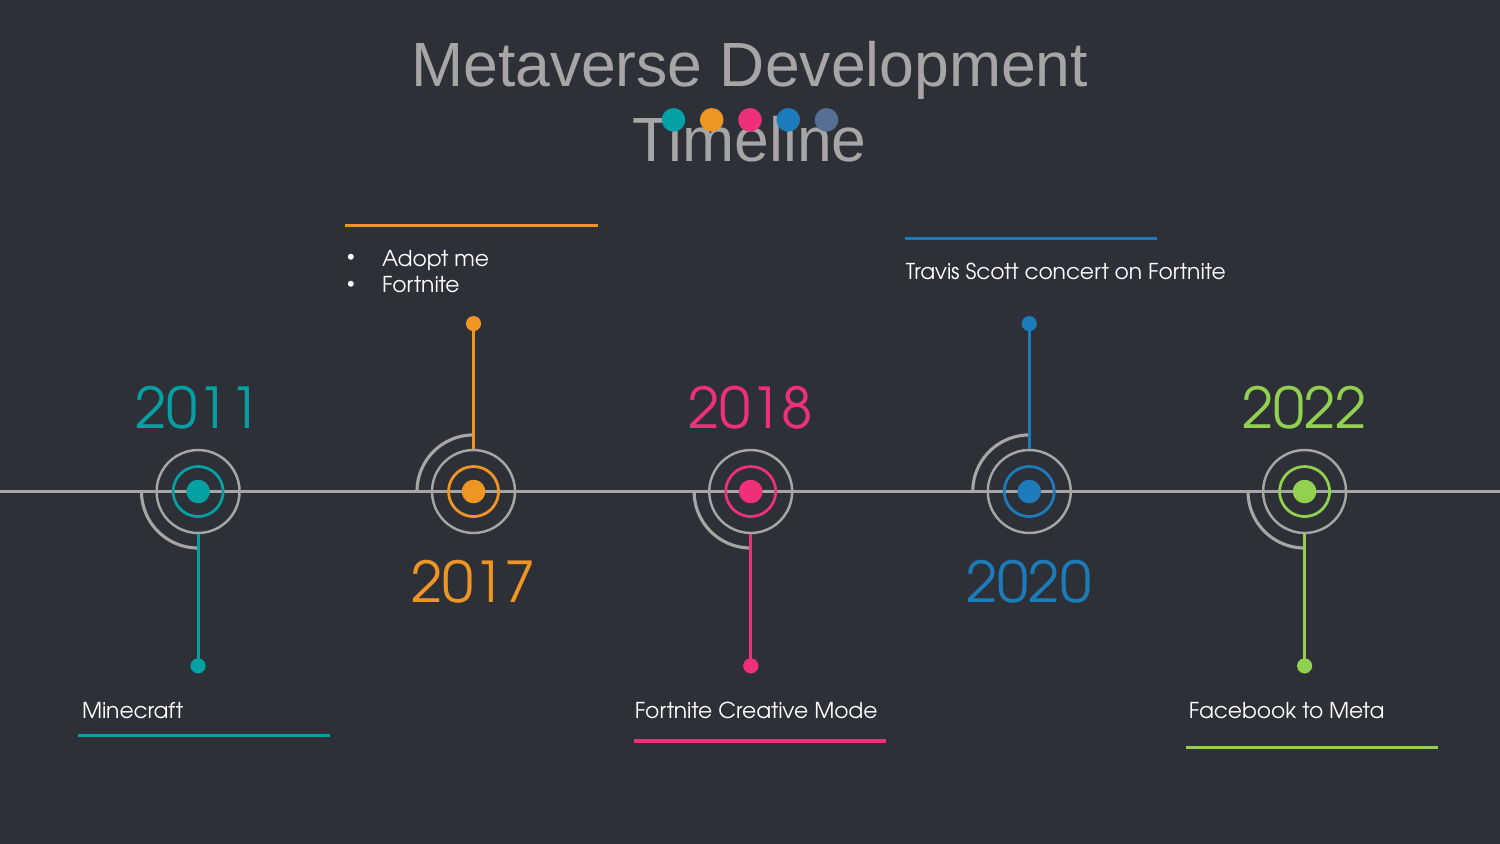

Metaverse Development Timeline

Adopt me
Fortnite
Travis Scott concert on Fortnite

2011
2018
2022

2017
2020

Minecraft
Fortnite Creative Mode
Facebook to Meta